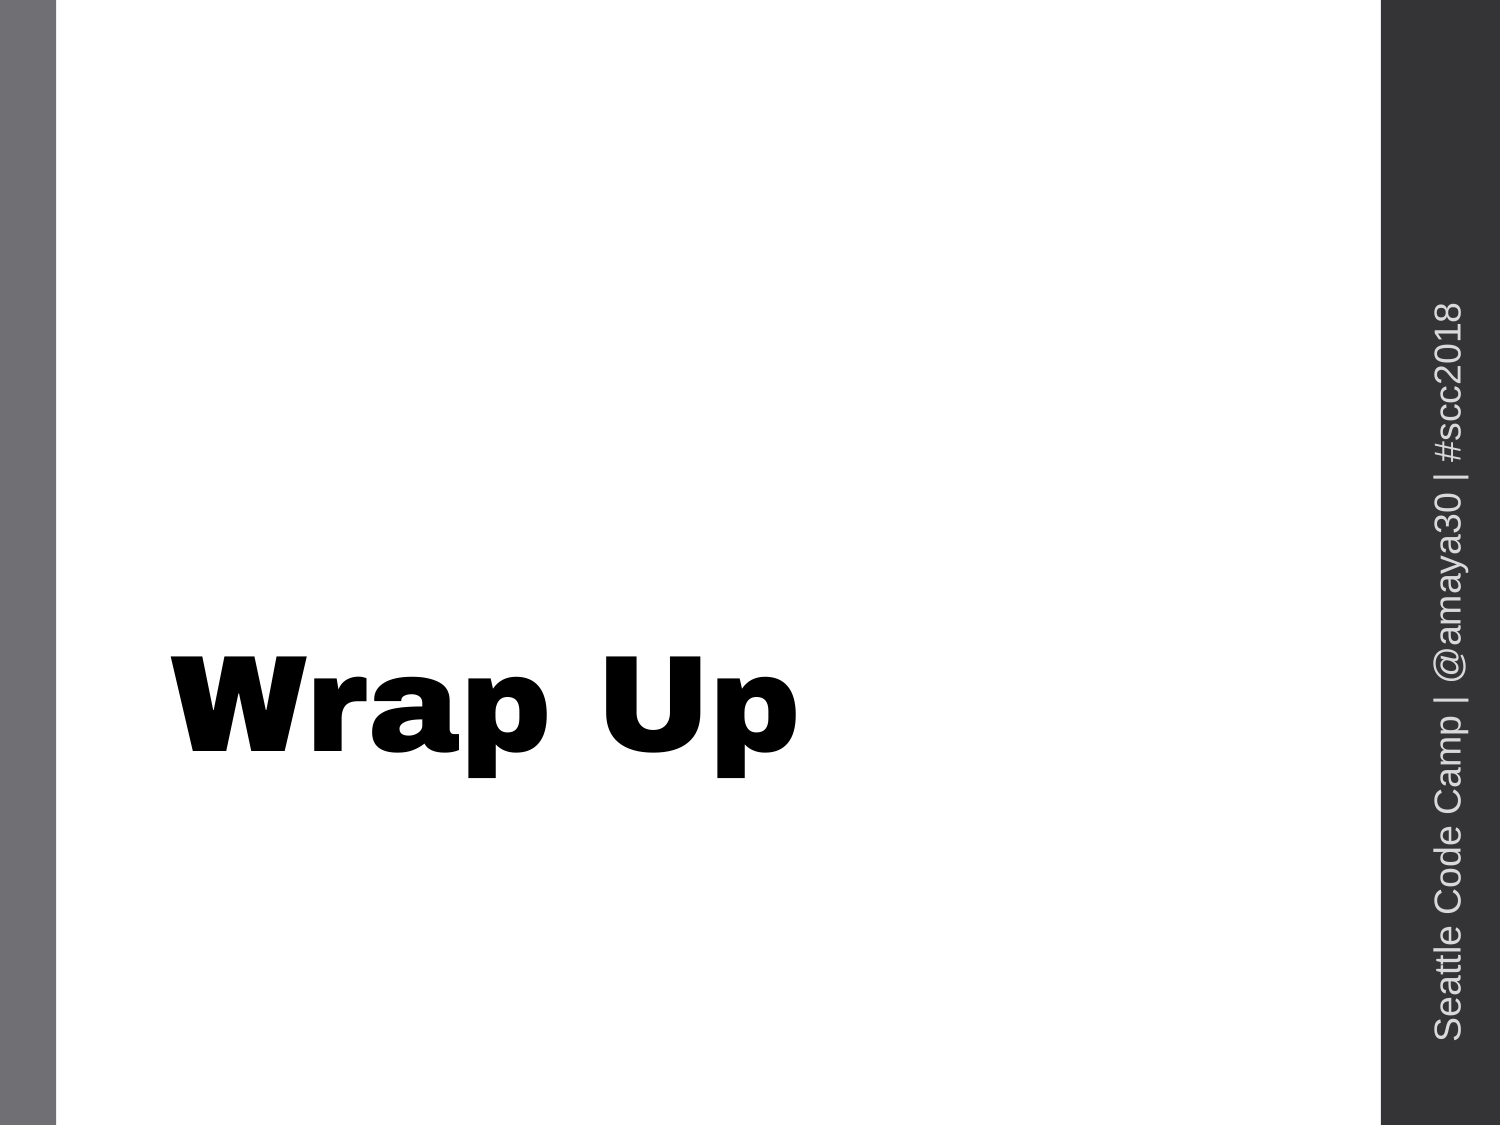

# Wrap Up
Seattle Code Camp | @amaya30 | #scc2018